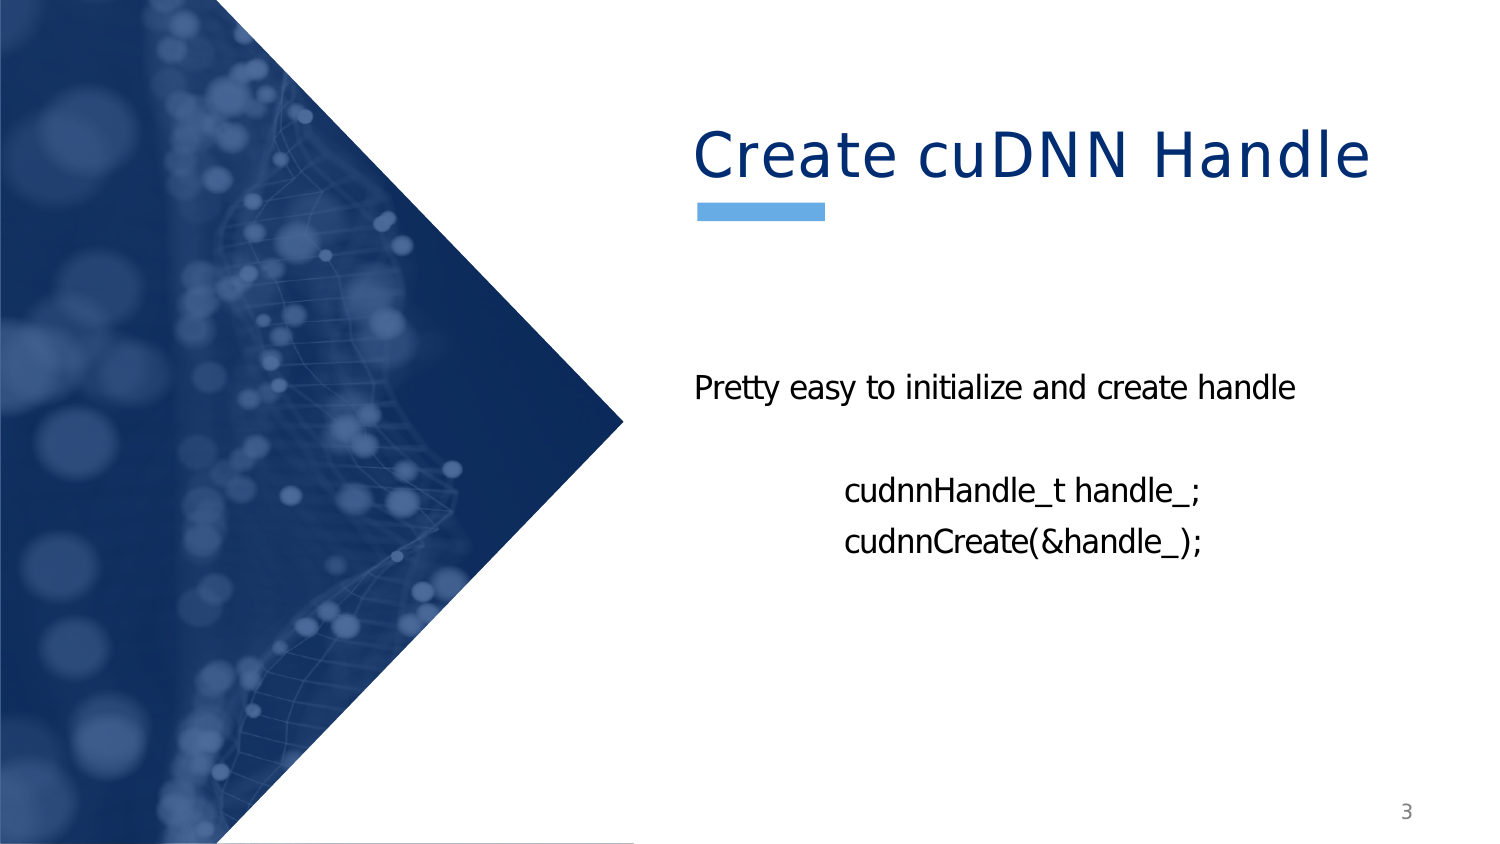

Create cuDNN Handle
Pretty easy to initialize and create handle

	cudnnHandle_t handle_;
	cudnnCreate(&handle_);